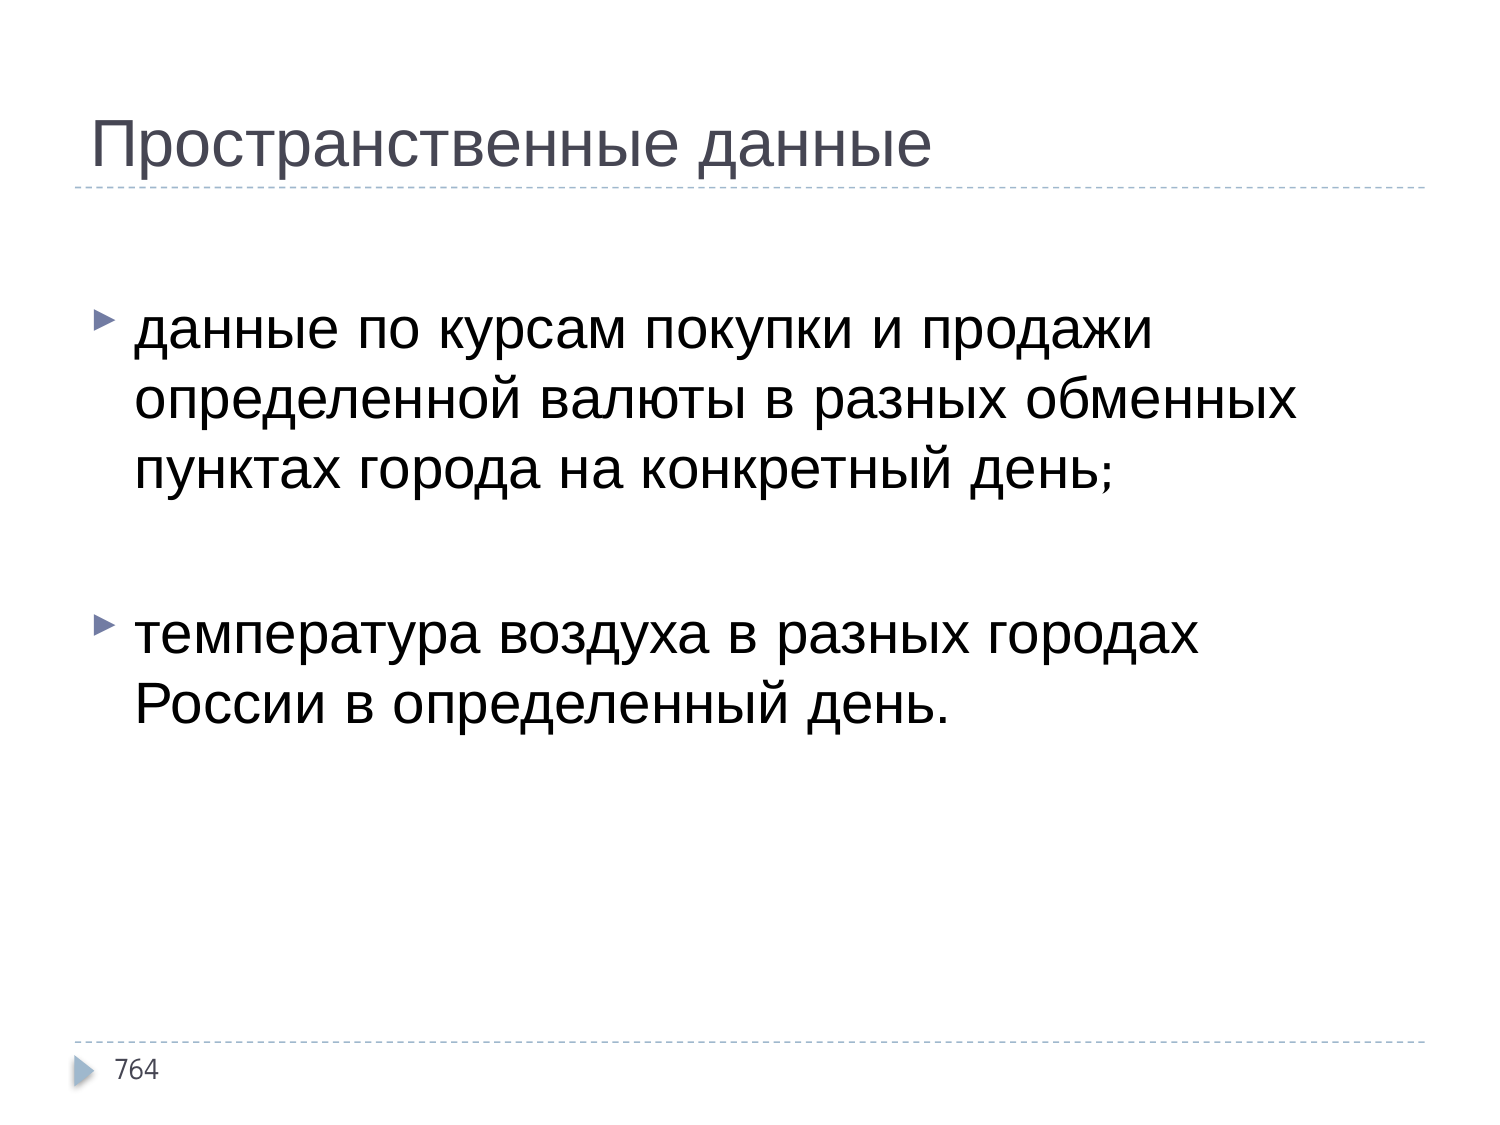

# Пространственные данные

данные по курсам покупки и продажи определенной валюты в разных обменных пунктах города на конкретный день;

температура воздуха в разных городах России в определенный день.

764